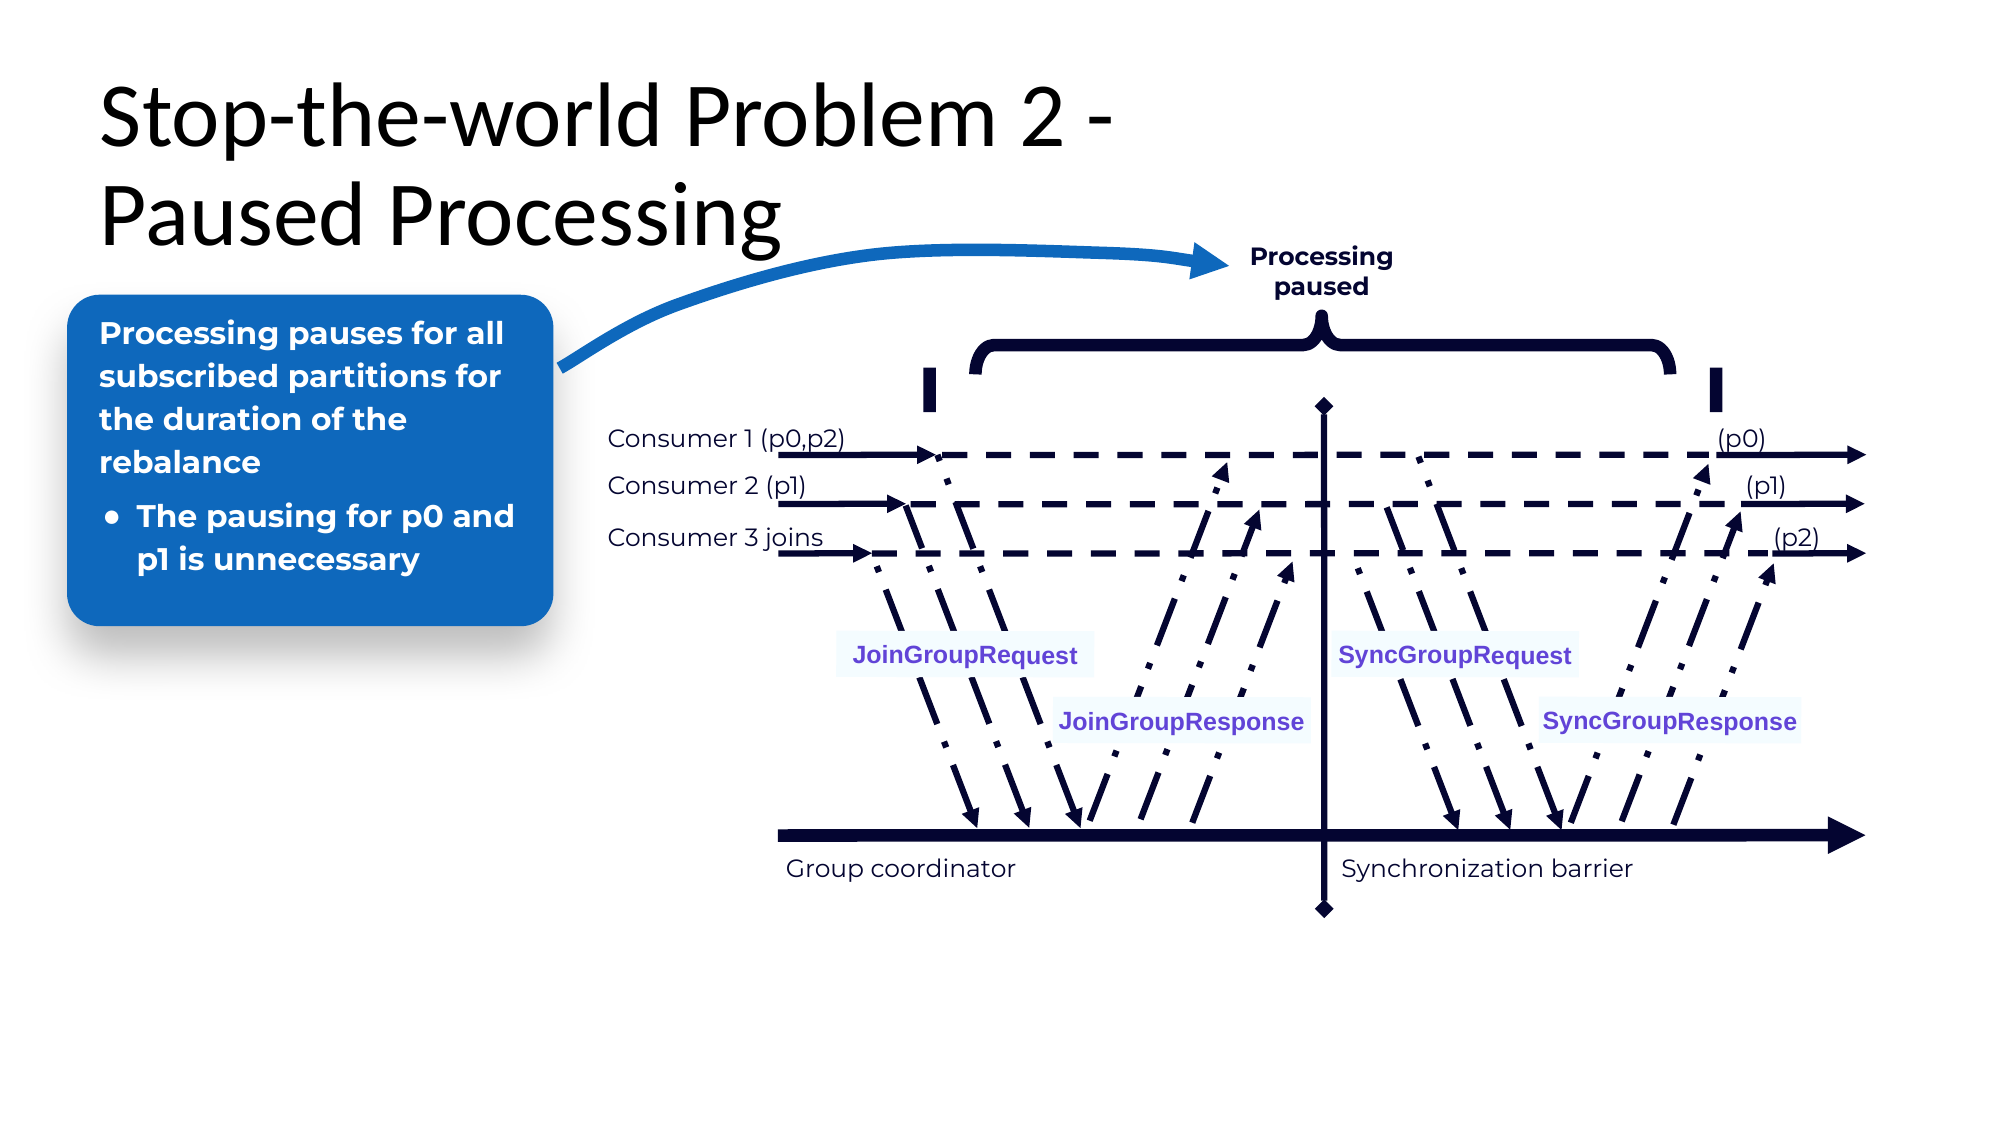

# Stop-the-world Problem 2 - Paused Processing
Processing paused

Processing pauses for all subscribed partitions for the duration of the rebalance
The pausing for p0 and p1 is unnecessary

Consumer 1 (p0,p2)
(p0)
Consumer 2 (p1)
(p1)
Consumer 3 joins
(p2)
SyncGroupRequest
JoinGroupRequest
JoinGroupResponse
SyncGroupResponse
Group coordinator
Synchronization barrier